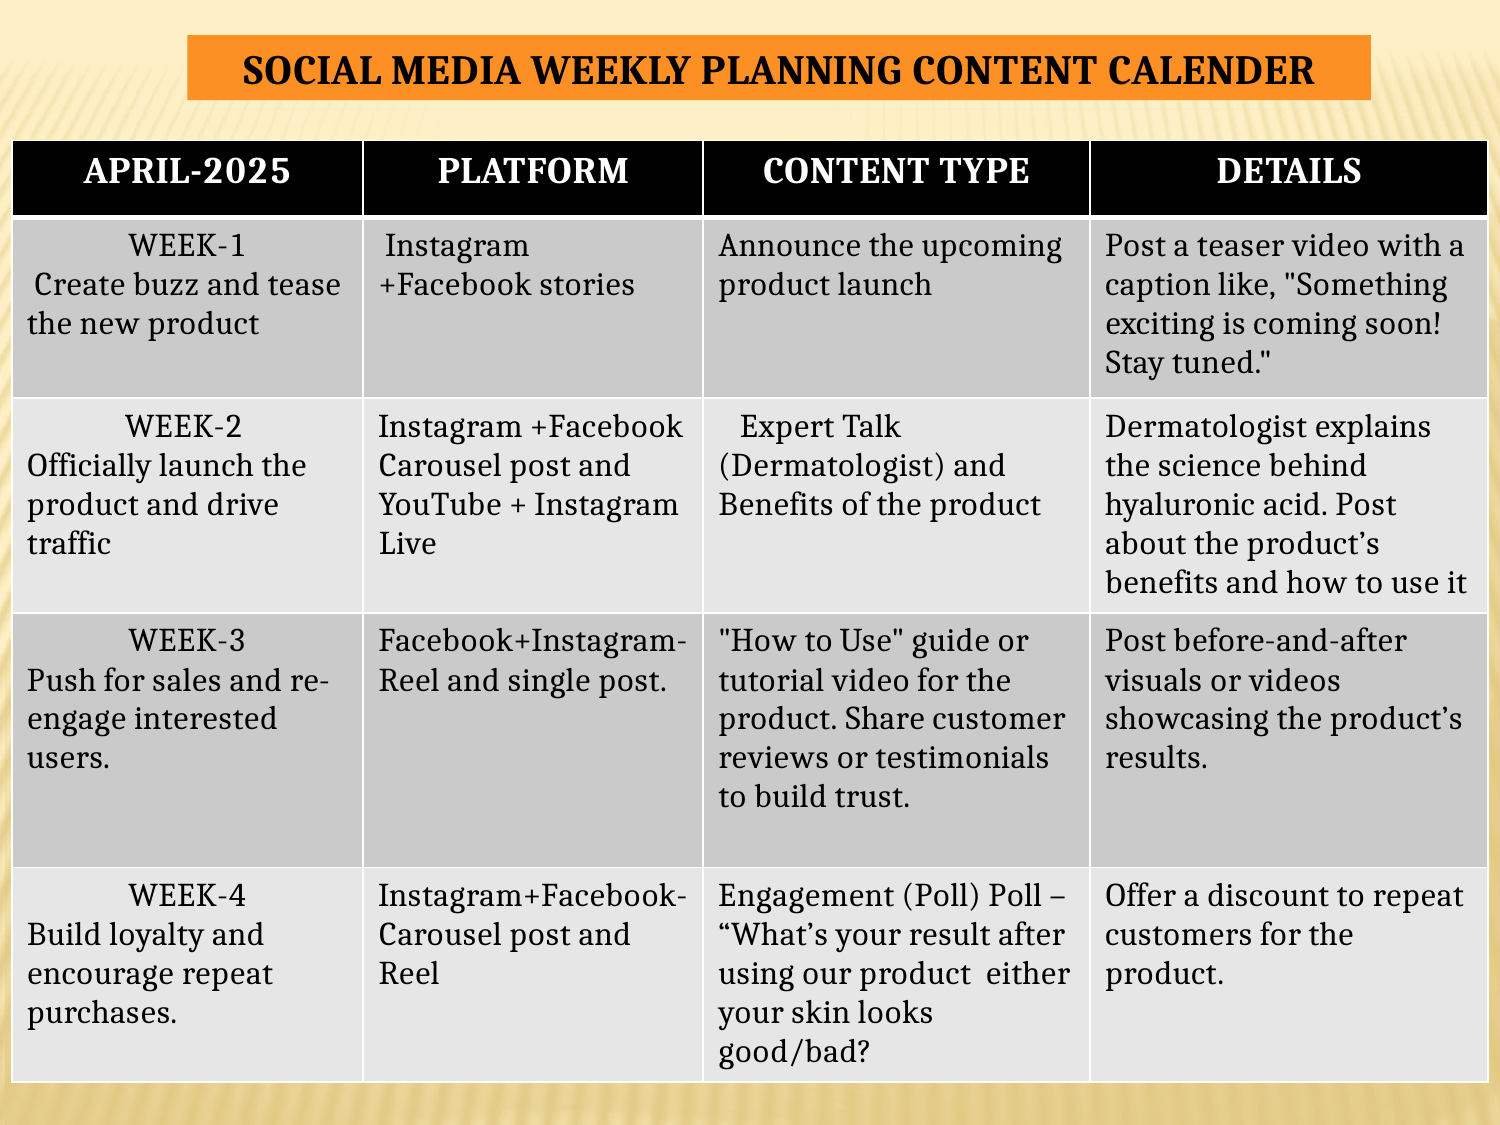

SOCIAL MEDIA WEEKLY PLANNING CONTENT CALENDER
| APRIL-2025 | PLATFORM | CONTENT TYPE | DETAILS |
| --- | --- | --- | --- |
| WEEK-1  Create buzz and tease the new product | Instagram +Facebook stories | Announce the upcoming product launch | Post a teaser video with a caption like, "Something exciting is coming soon! Stay tuned." |
| WEEK-2  Officially launch the product and drive traffic | Instagram +Facebook Carousel post and YouTube + Instagram Live | Expert Talk (Dermatologist) and Benefits of the product | Dermatologist explains the science behind hyaluronic acid. Post about the product’s benefits and how to use it |
| WEEK-3 Push for sales and re-engage interested users. | Facebook+Instagram-Reel and single post. | "How to Use" guide or tutorial video for the product. Share customer reviews or testimonials to build trust. | Post before-and-after visuals or videos showcasing the product’s results. |
| WEEK-4 Build loyalty and encourage repeat purchases. | Instagram+Facebook- Carousel post and Reel | Engagement (Poll) Poll – “What’s your result after using our product either your skin looks good/bad? | Offer a discount to repeat customers for the product. |